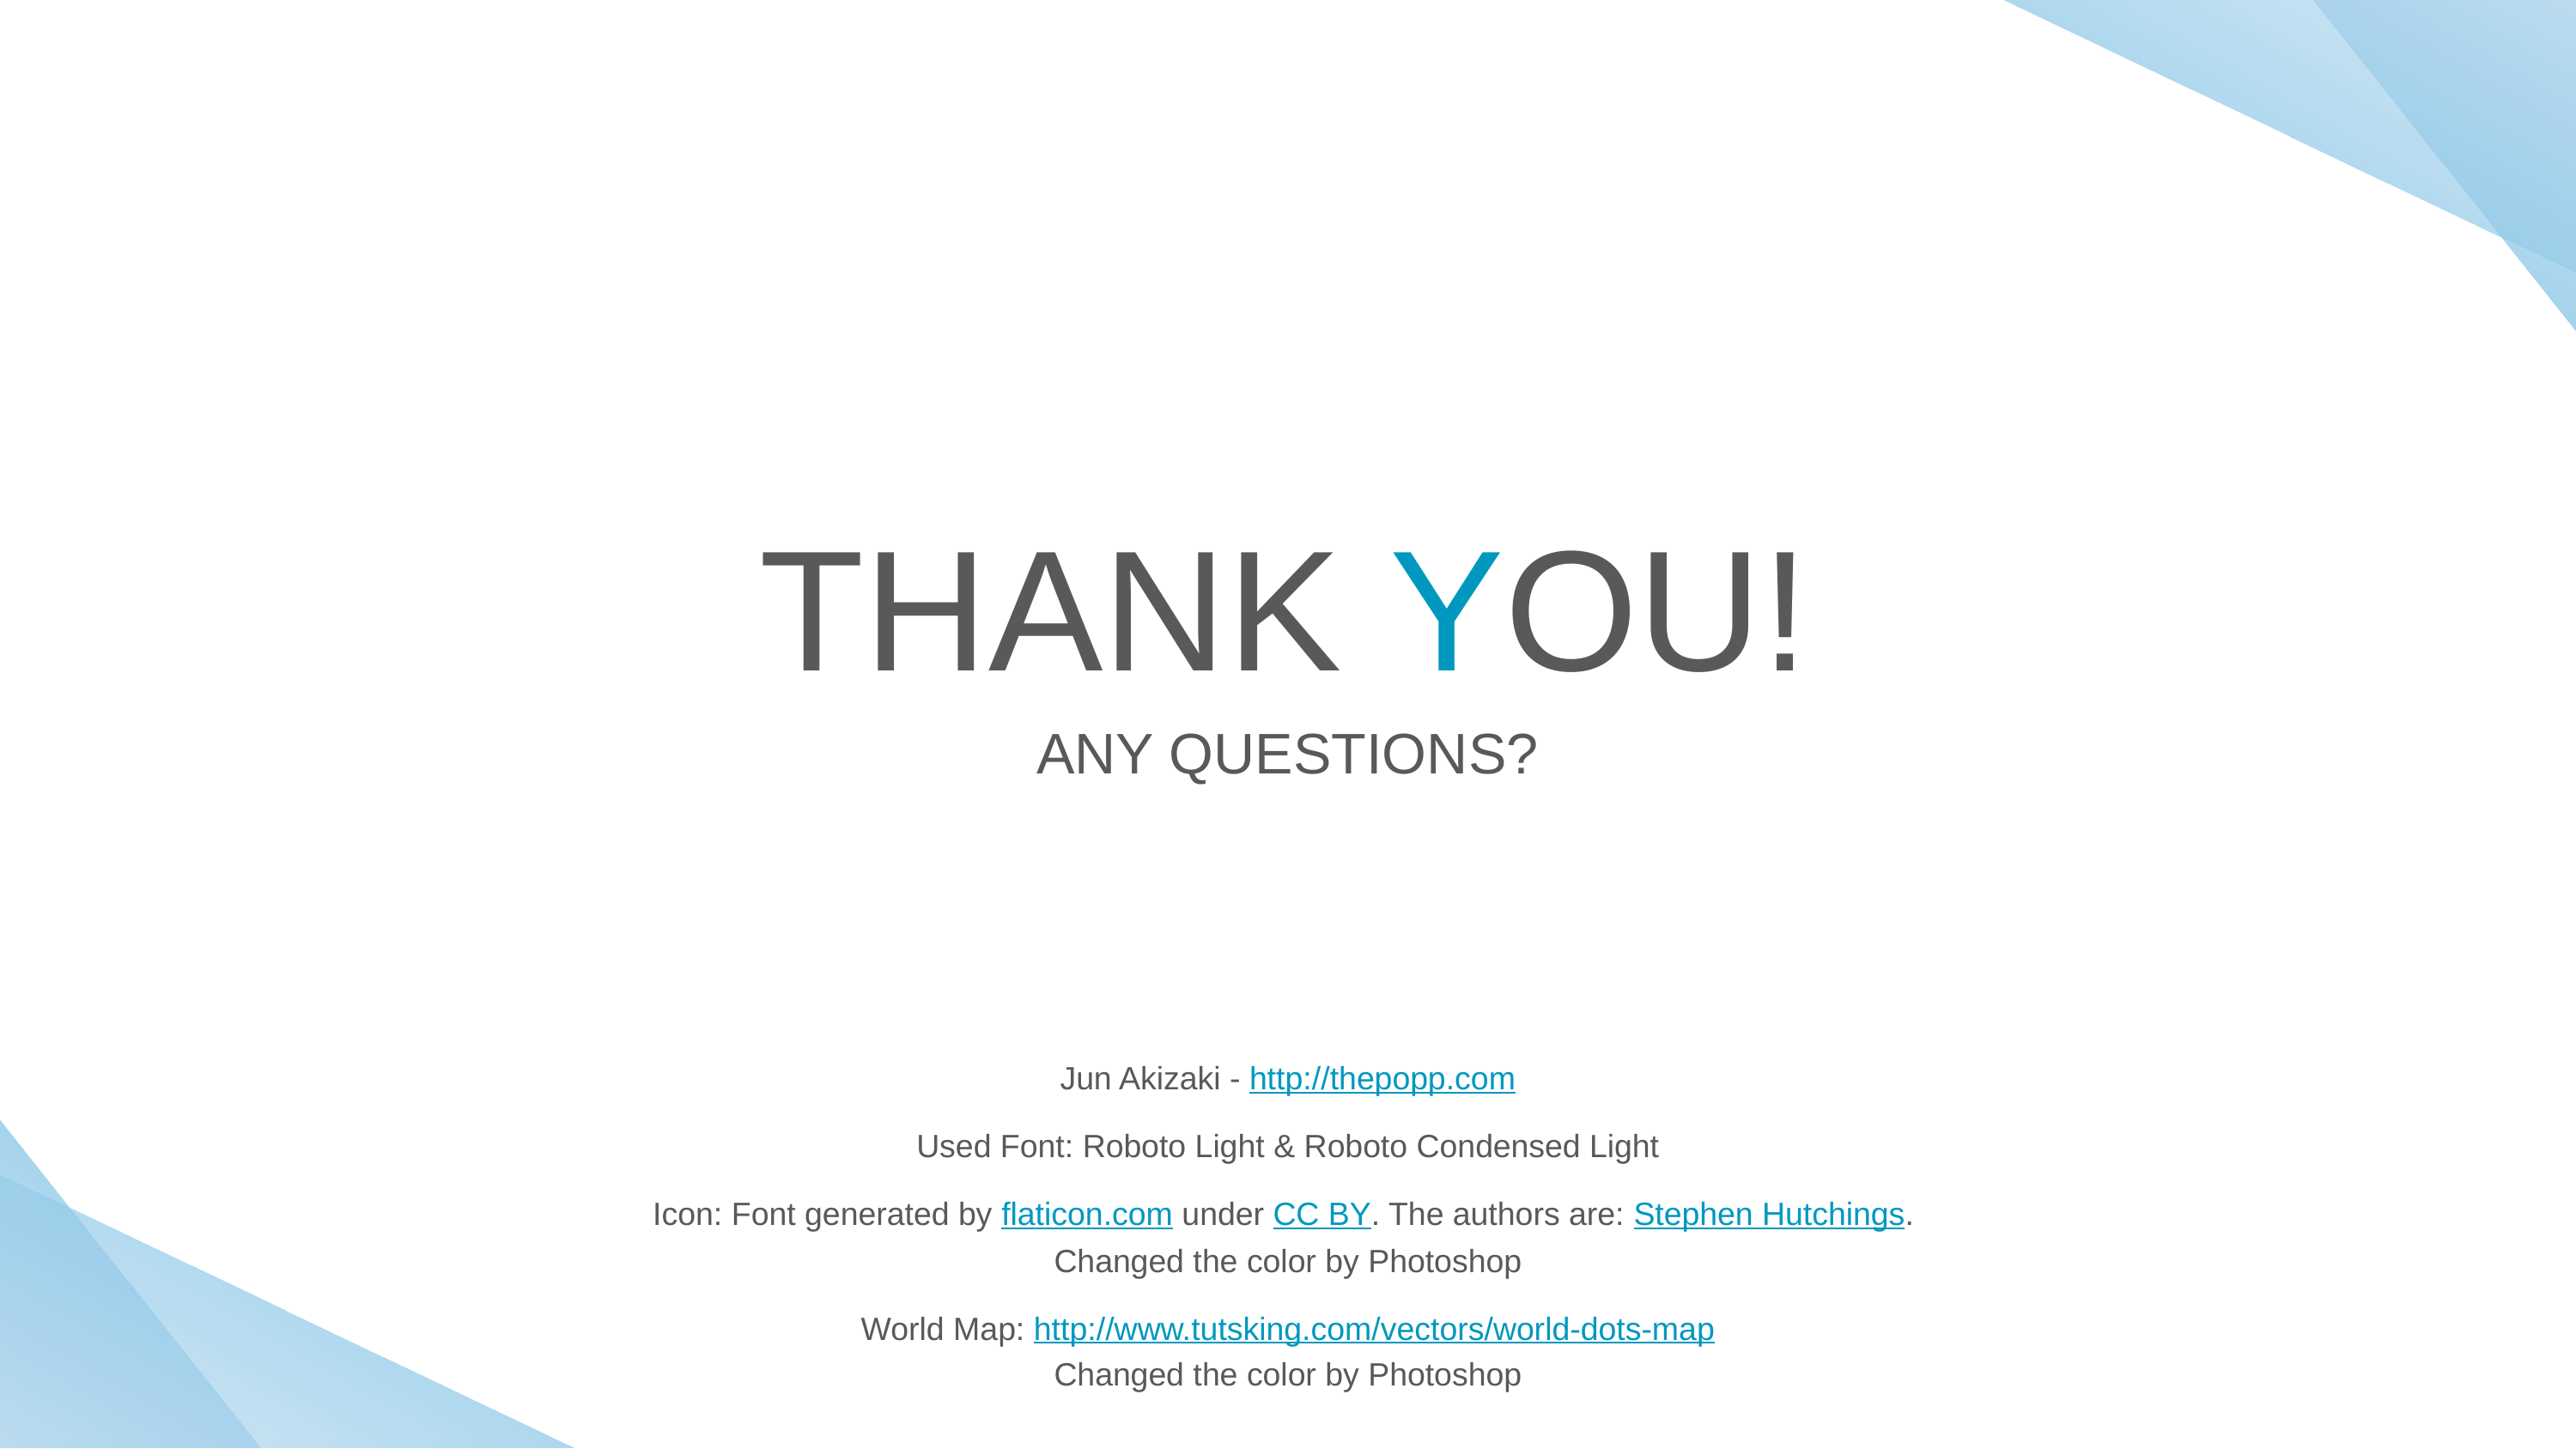

THANK YOU!
ANY QUESTIONS?
Jun Akizaki - http://thepopp.com
Used Font: Roboto Light & Roboto Condensed Light
Icon: Font generated by flaticon.com under CC BY. The authors are: Stephen Hutchings.
Changed the color by Photoshop
World Map: http://www.tutsking.com/vectors/world-dots-map
Changed the color by Photoshop